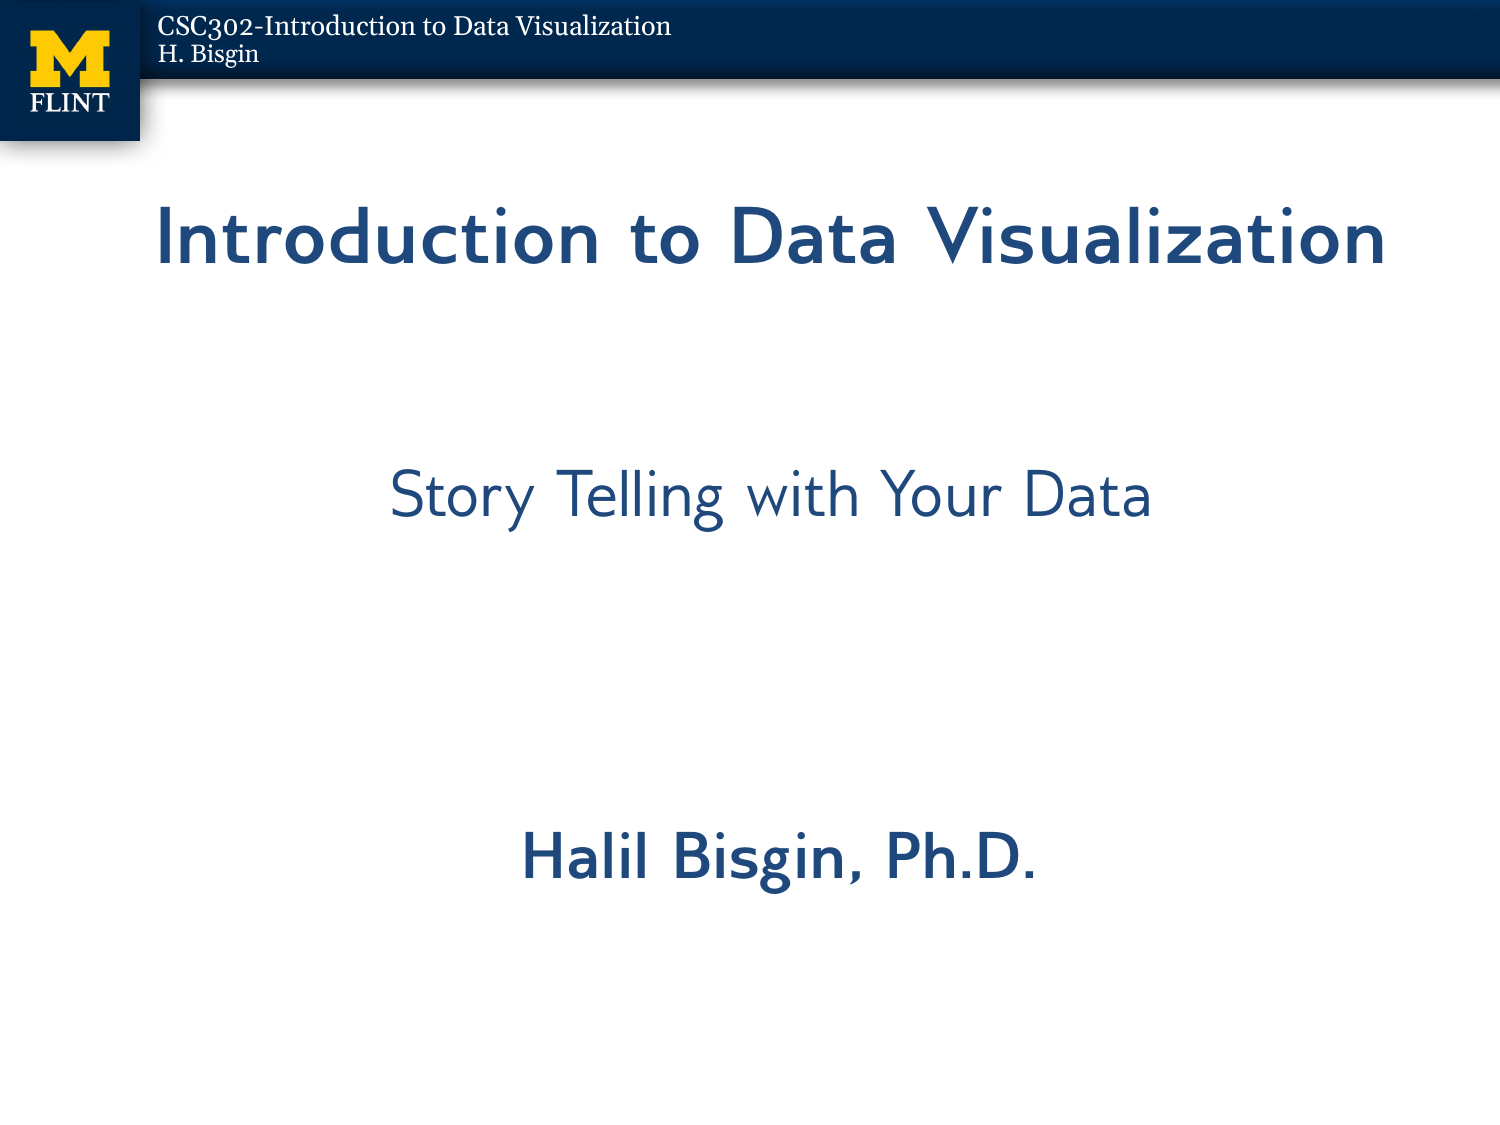

# Introduction to Data Visualization
Story Telling with Your Data

Halil Bisgin, Ph.D.